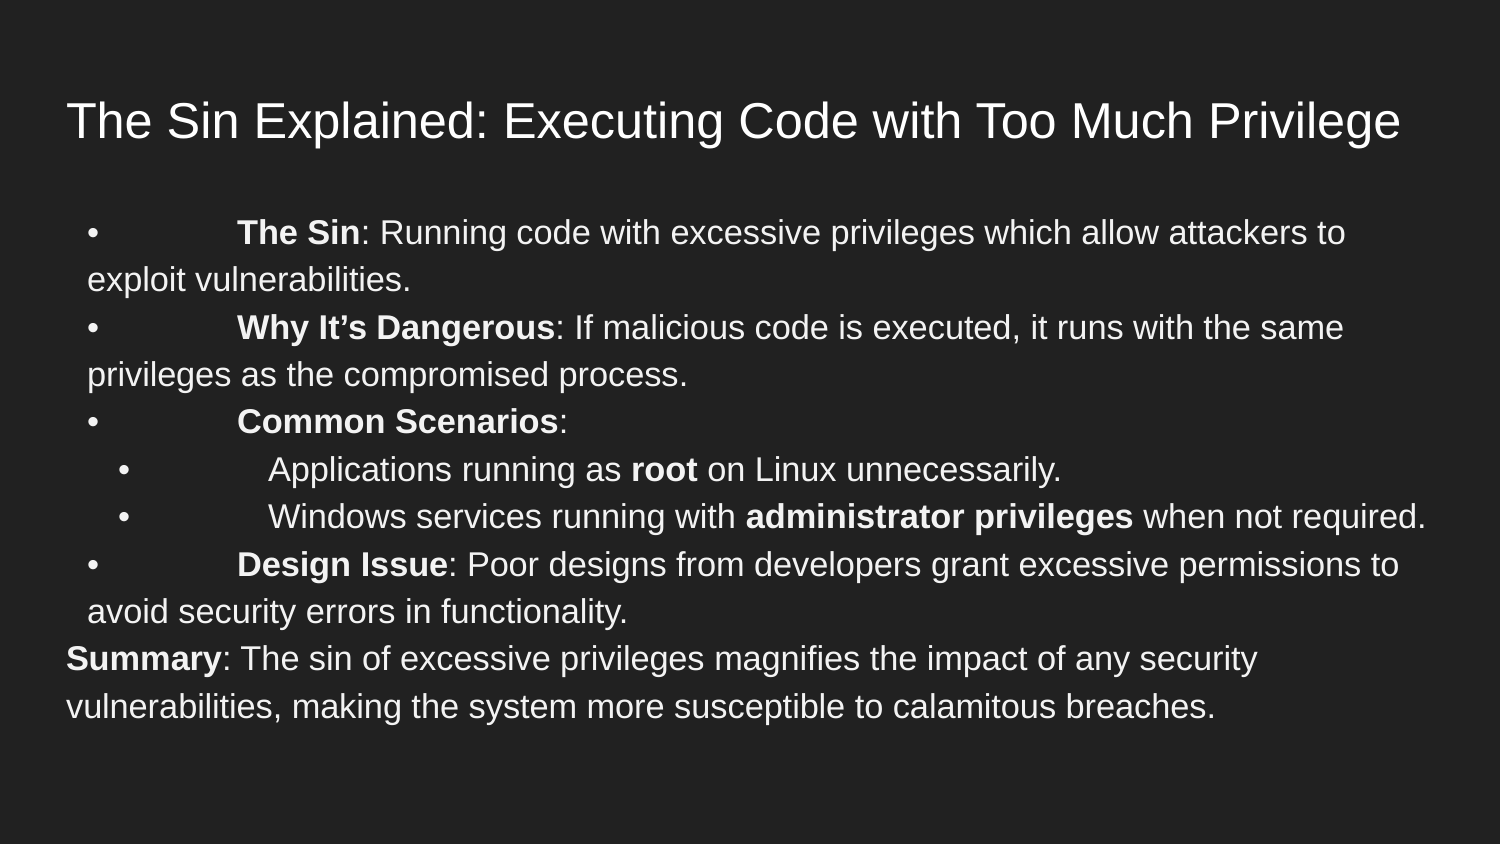

# The Sin Explained: Executing Code with Too Much Privilege
	•	The Sin: Running code with excessive privileges which allow attackers to exploit vulnerabilities.
	•	Why It’s Dangerous: If malicious code is executed, it runs with the same privileges as the compromised process.
	•	Common Scenarios:
	•	Applications running as root on Linux unnecessarily.
	•	Windows services running with administrator privileges when not required.
	•	Design Issue: Poor designs from developers grant excessive permissions to avoid security errors in functionality.
Summary: The sin of excessive privileges magnifies the impact of any security vulnerabilities, making the system more susceptible to calamitous breaches.